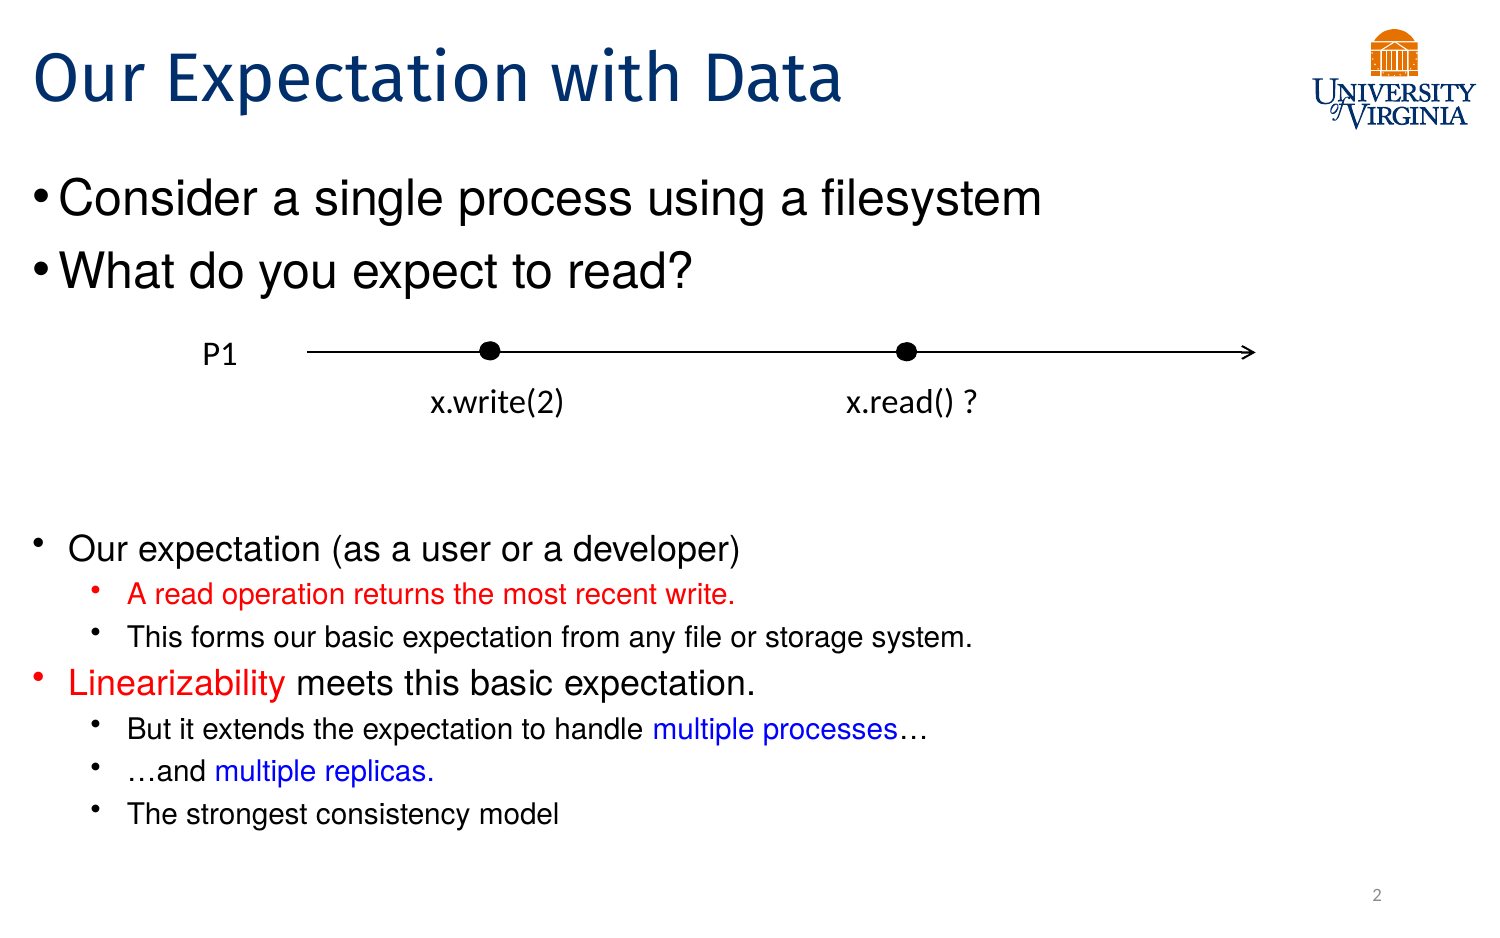

# Our Expectation with Data
Consider a single process using a filesystem
What do you expect to read?

Our expectation (as a user or a developer)
A read operation returns the most recent write.
This forms our basic expectation from any file or storage system.
Linearizability meets this basic expectation.
But it extends the expectation to handle multiple processes…
…and multiple replicas.
The strongest consistency model
P1

x.write(2)
x.read() ?
2